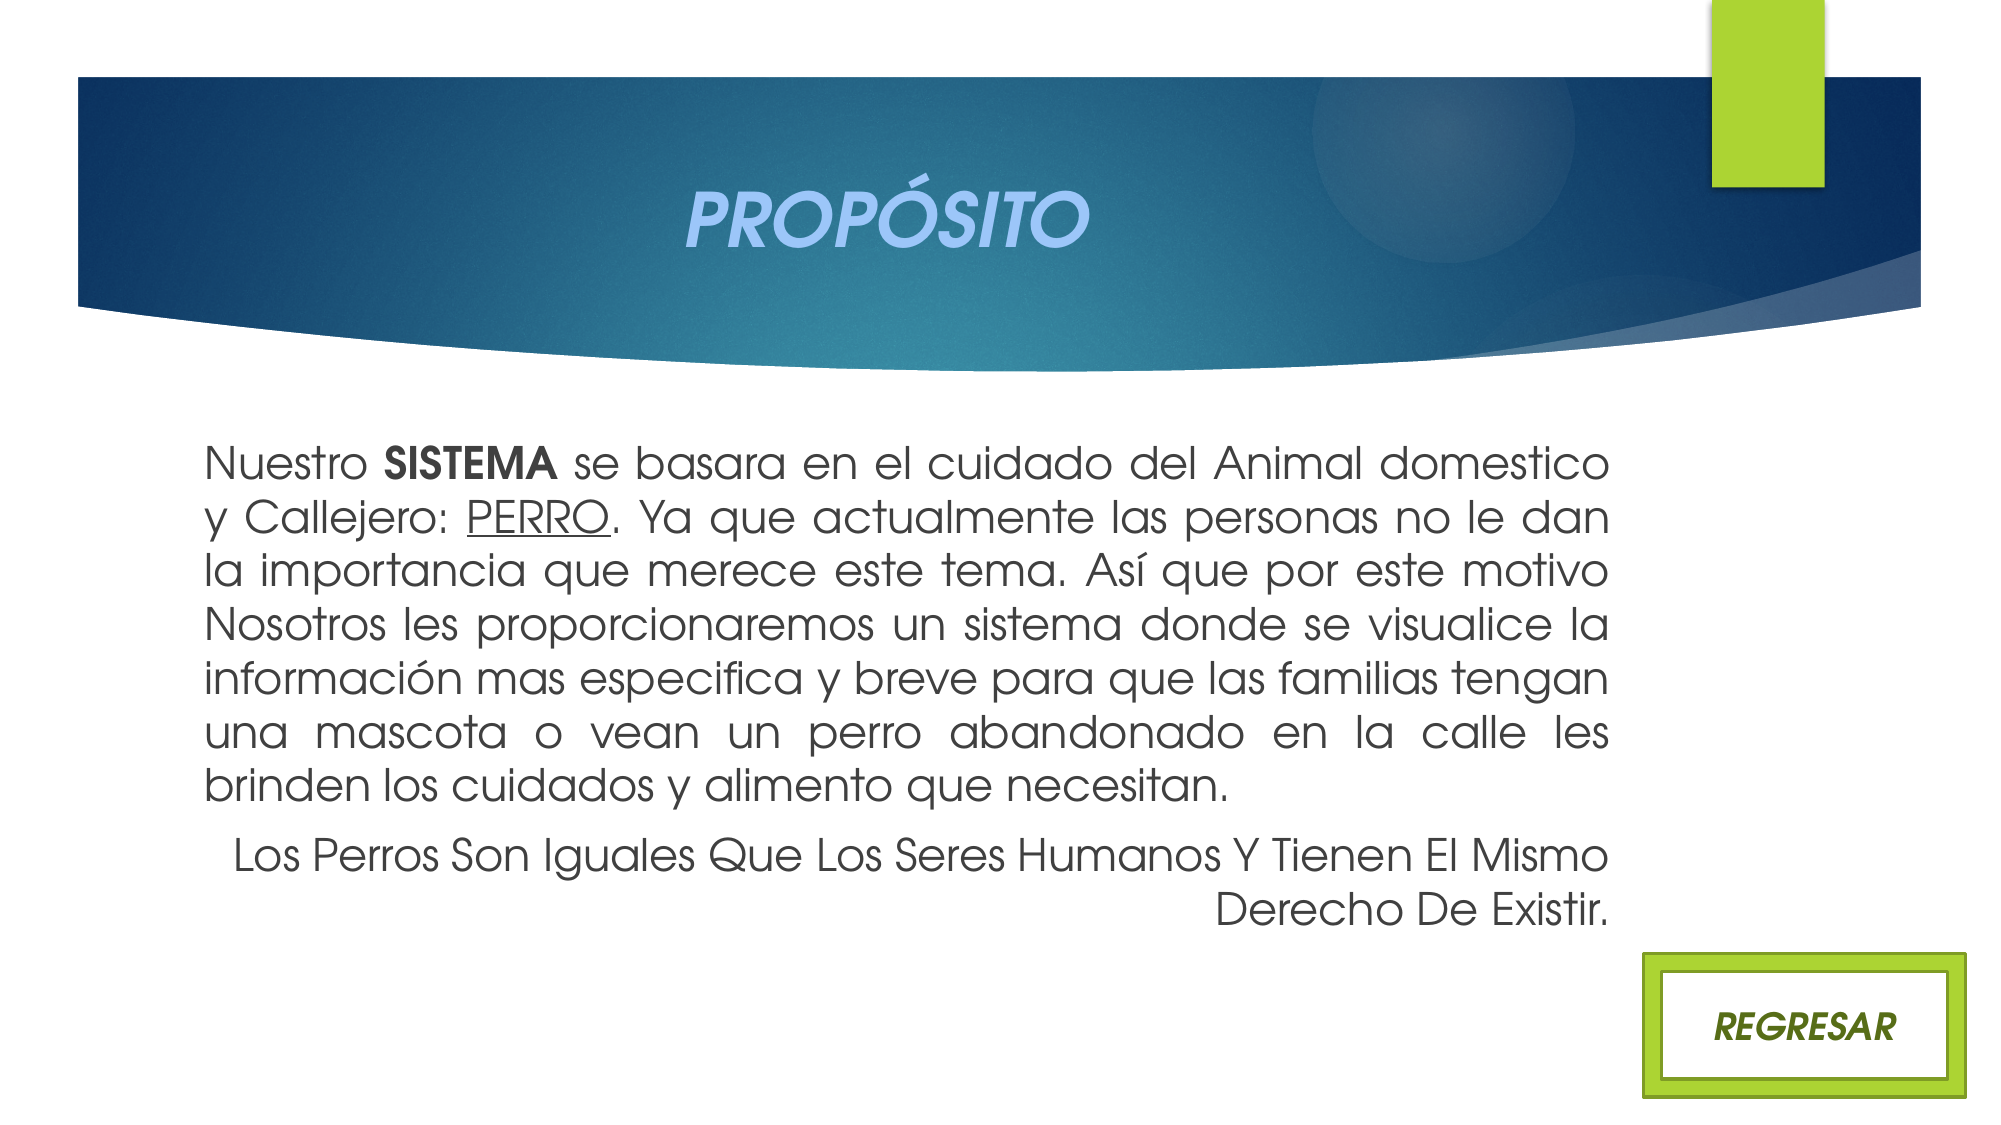

# PROPÓSITO
Nuestro SISTEMA se basara en el cuidado del Animal domestico y Callejero: PERRO. Ya que actualmente las personas no le dan la importancia que merece este tema. Así que por este motivo Nosotros les proporcionaremos un sistema donde se visualice la información mas especifica y breve para que las familias tengan una mascota o vean un perro abandonado en la calle les brinden los cuidados y alimento que necesitan.
Los Perros Son Iguales Que Los Seres Humanos Y Tienen El Mismo Derecho De Existir.
REGRESAR